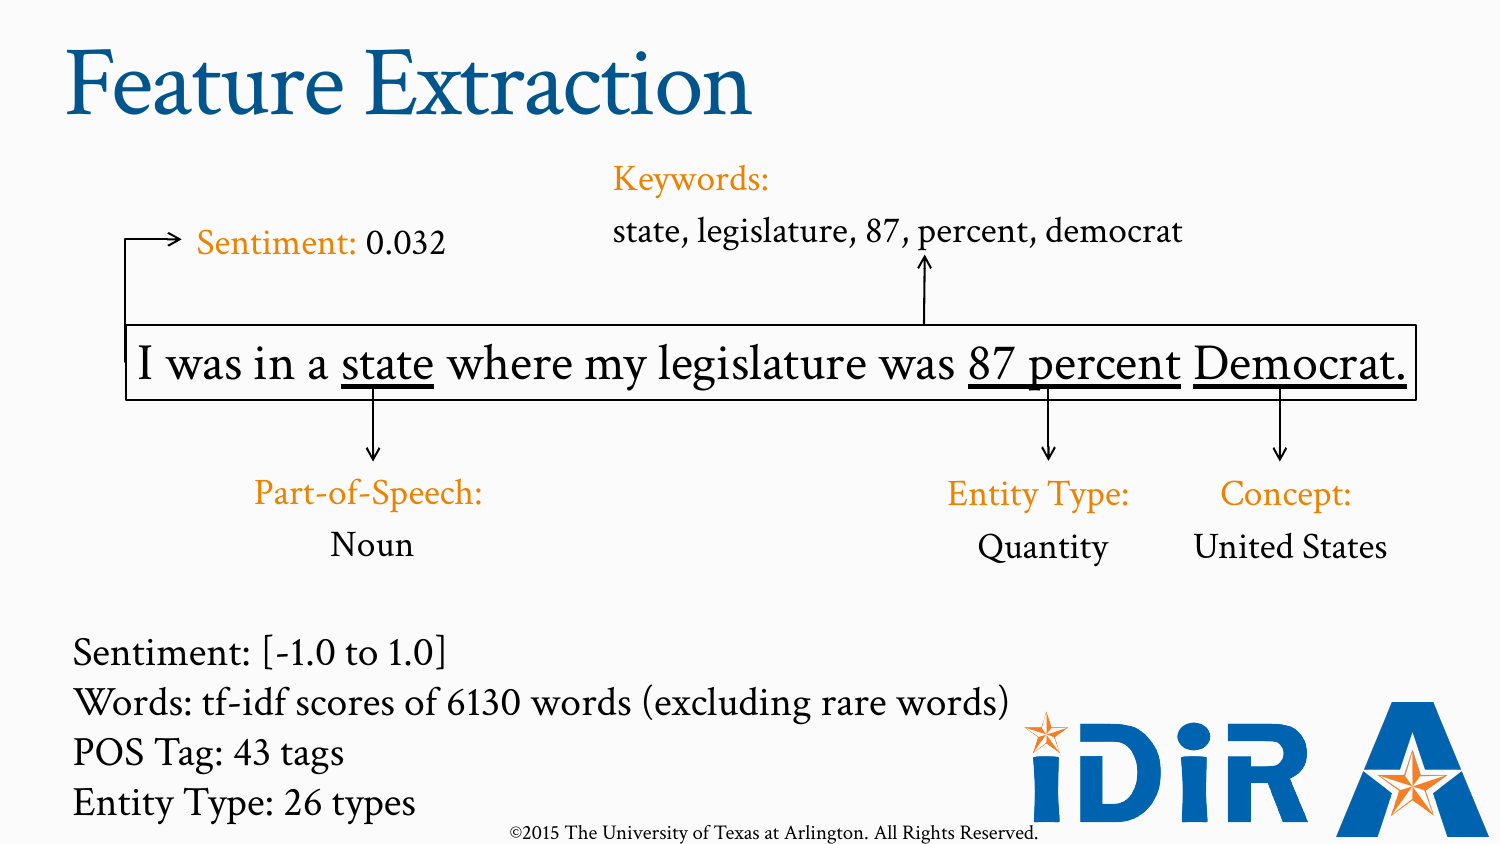

# Feature Extraction
Keywords:
state, legislature, 87, percent, democrat
Sentiment: 0.032
 I was in a state where my legislature was 87 percent Democrat.
Part-of-Speech:
Noun
Concept:
United States
Entity Type:
Quantity
Sentiment: [-1.0 to 1.0]
Words: tf-idf scores of 6130 words (excluding rare words)
POS Tag: 43 tags
Entity Type: 26 types
©2015 The University of Texas at Arlington. All Rights Reserved.